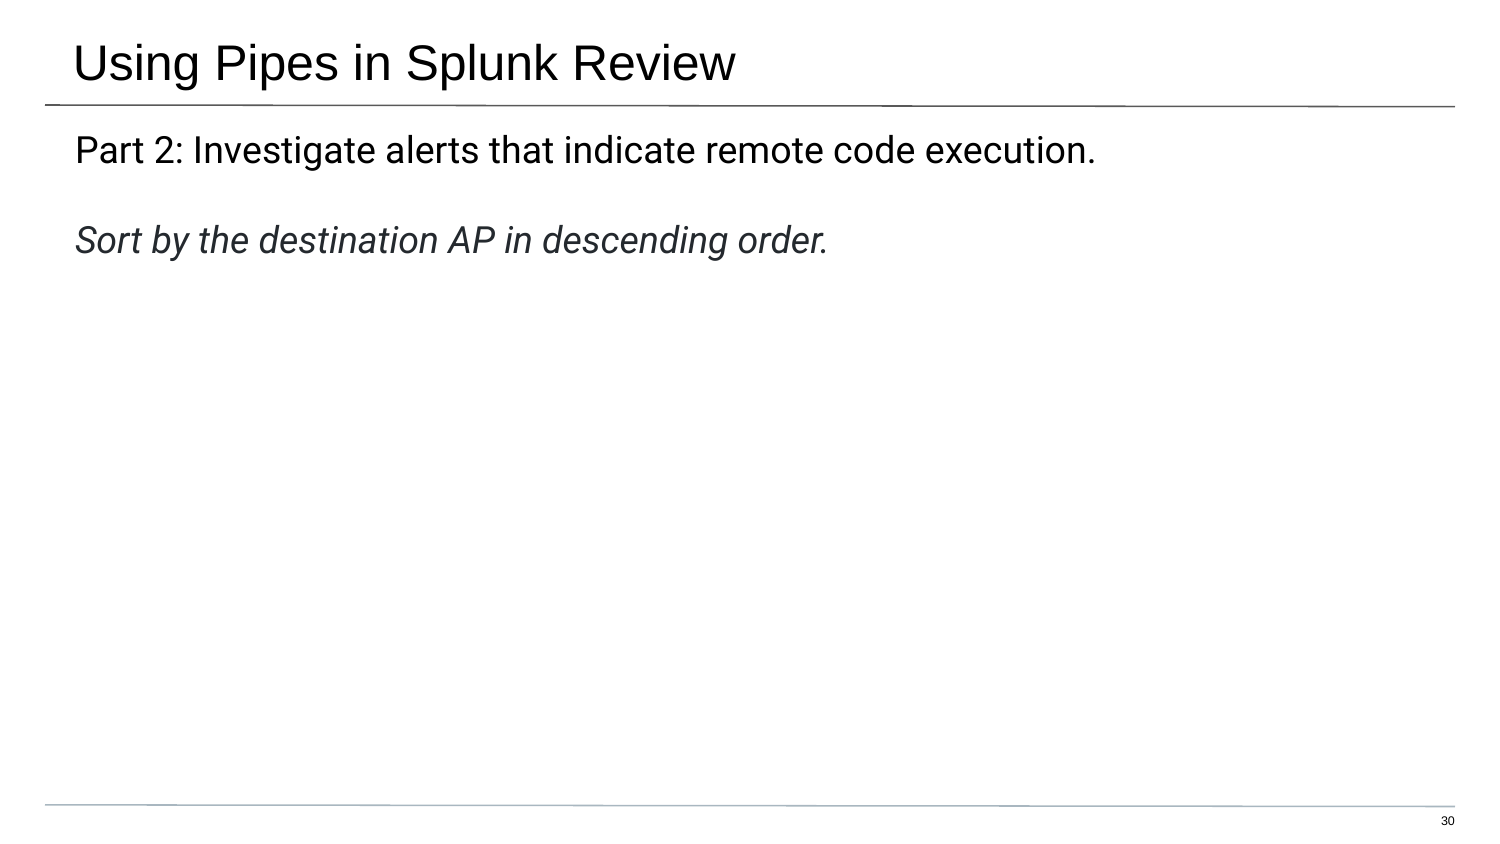

# Using Pipes in Splunk Review
Part 2: Investigate alerts that indicate remote code execution.

Sort by the destination AP in descending order.

30